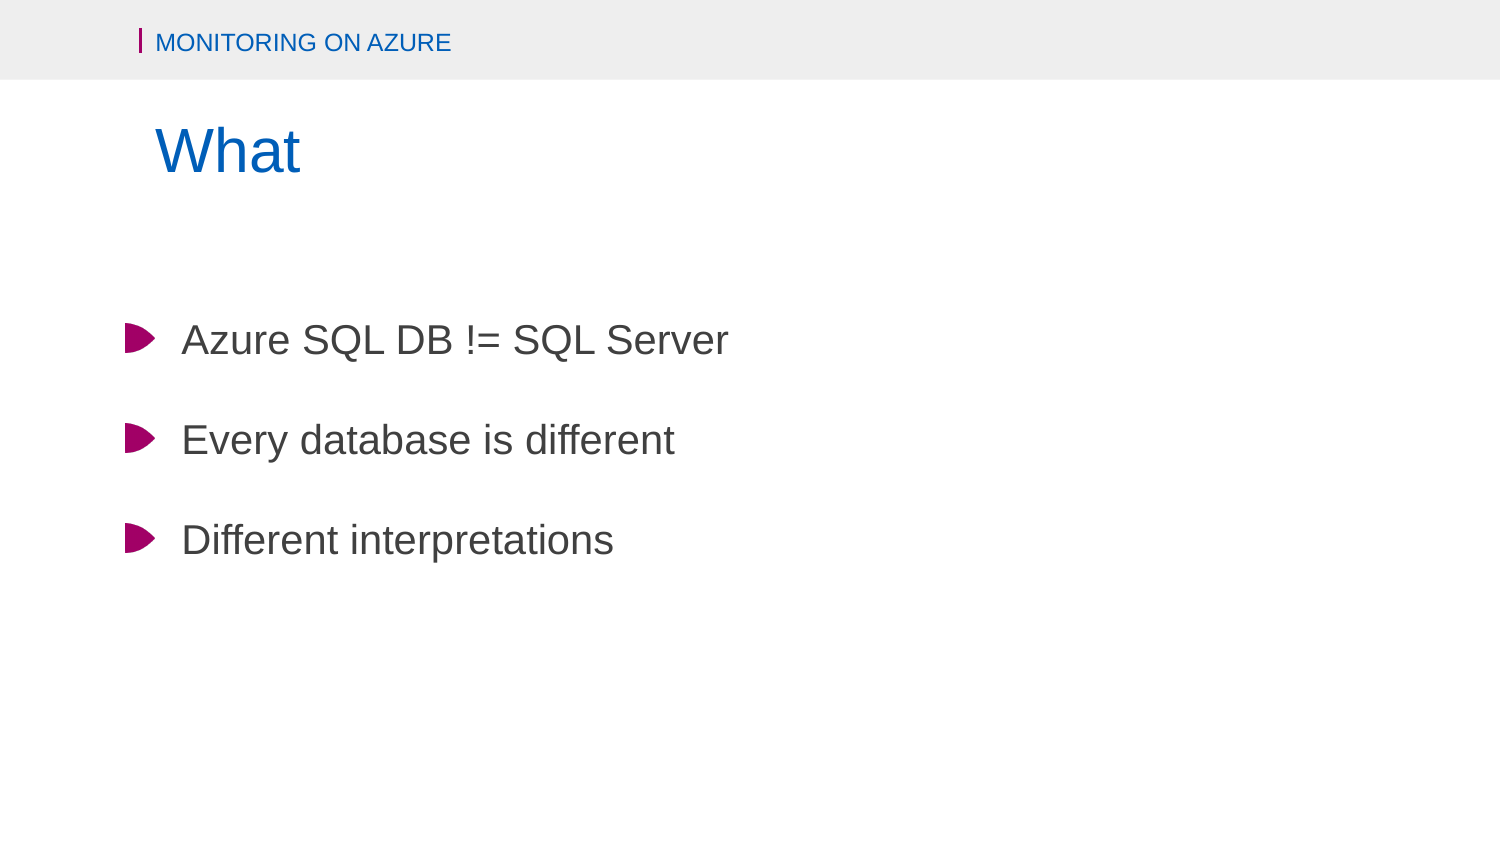

Monitoring on Azure
What

Azure SQL DB != SQL Server

Every database is different

Different interpretations